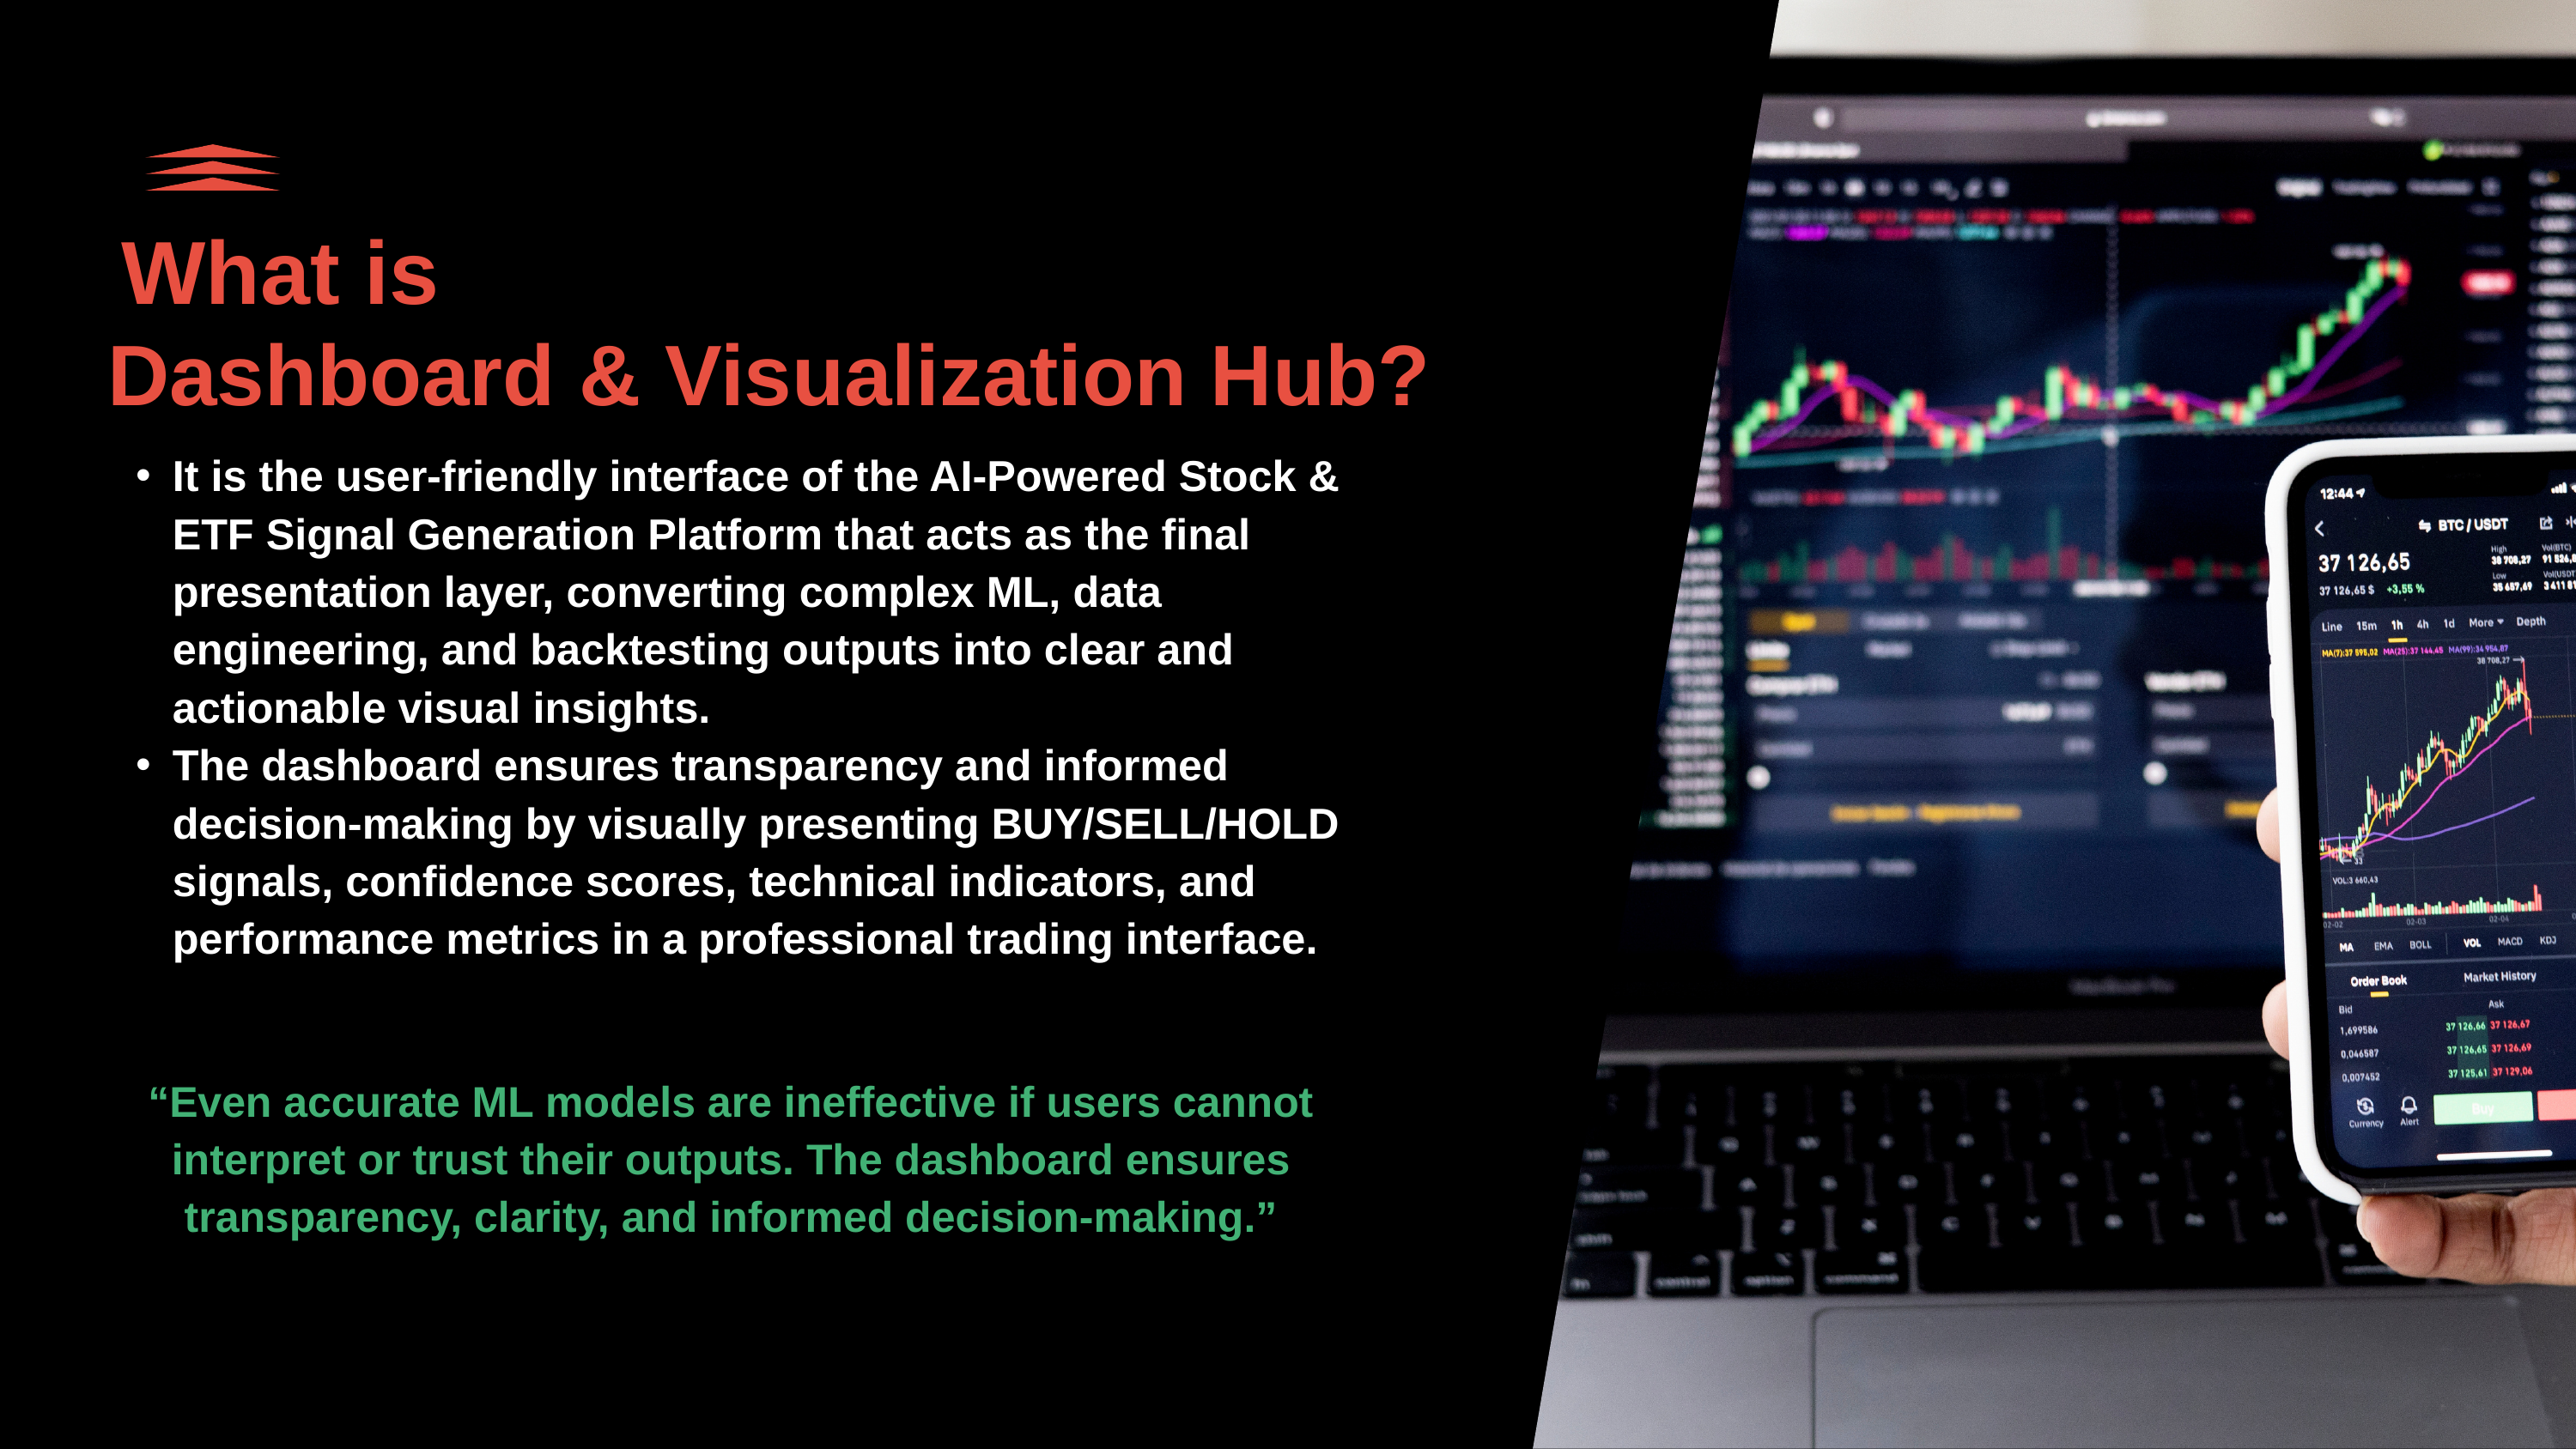

What is
Dashboard & Visualization Hub?
It is the user-friendly interface of the AI-Powered Stock & ETF Signal Generation Platform that acts as the final presentation layer, converting complex ML, data engineering, and backtesting outputs into clear and actionable visual insights.
The dashboard ensures transparency and informed decision-making by visually presenting BUY/SELL/HOLD signals, confidence scores, technical indicators, and performance metrics in a professional trading interface.

“Even accurate ML models are ineffective if users cannot interpret or trust their outputs. The dashboard ensures transparency, clarity, and informed decision-making.”